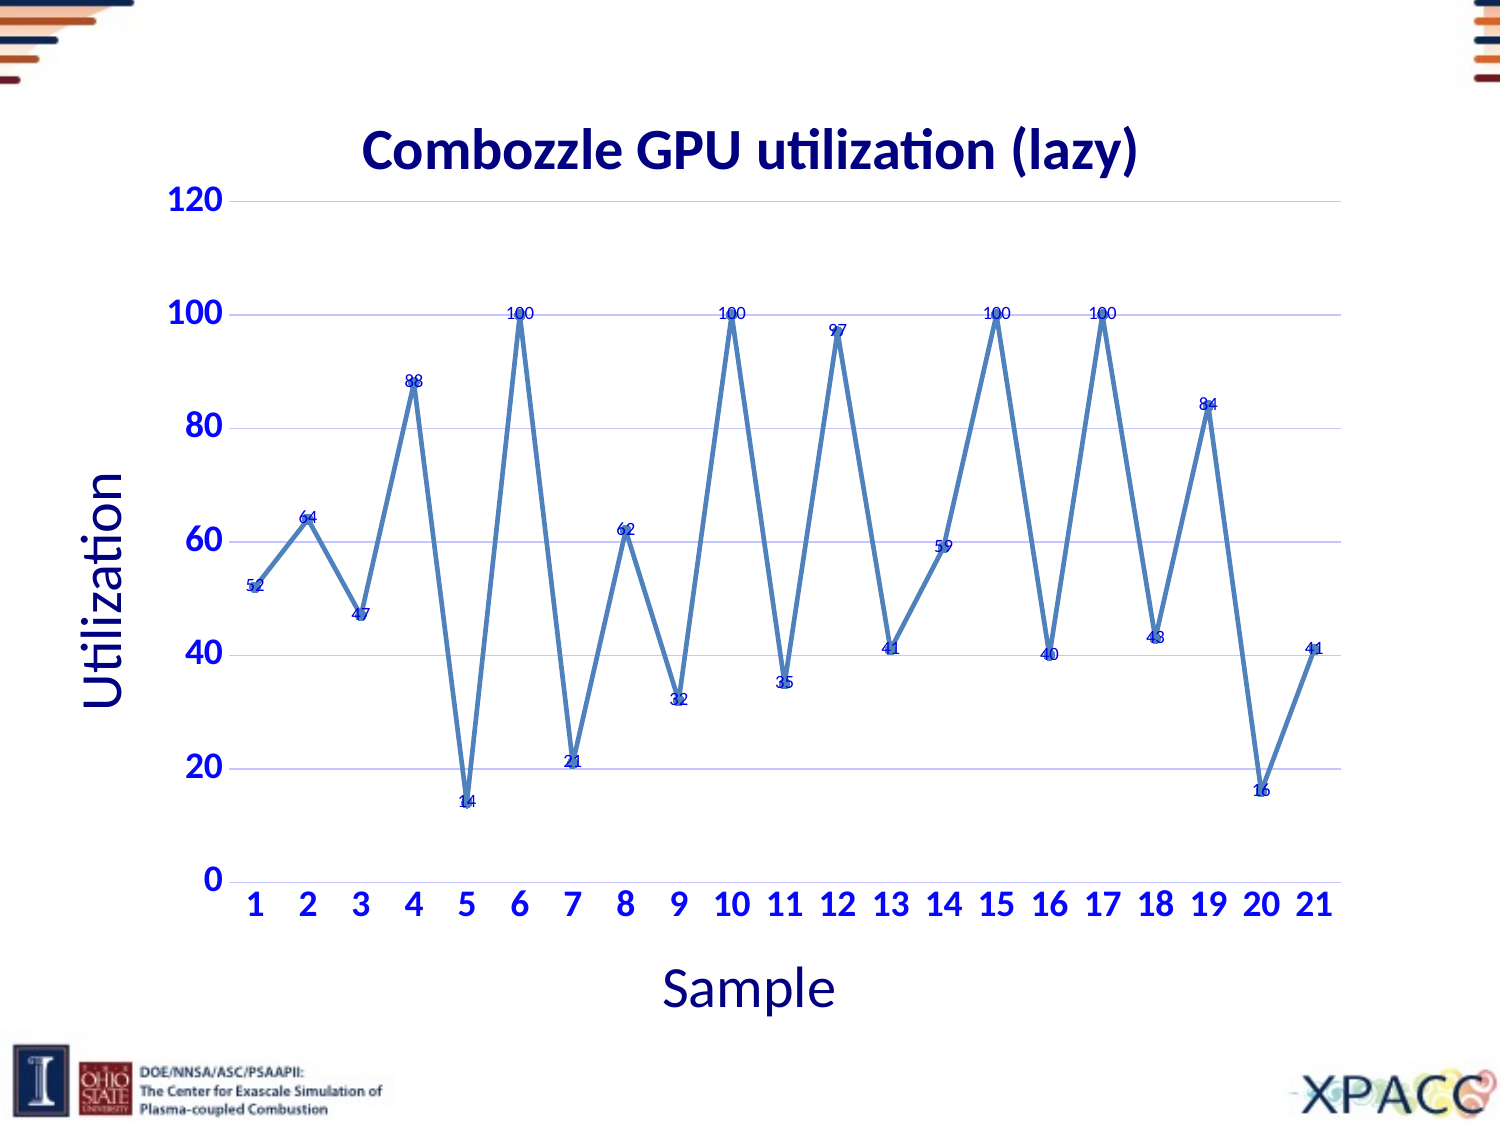

Combozzle GPU utilization (lazy)

### Chart

| Category |  |
|---|---|
Utilization
Sample